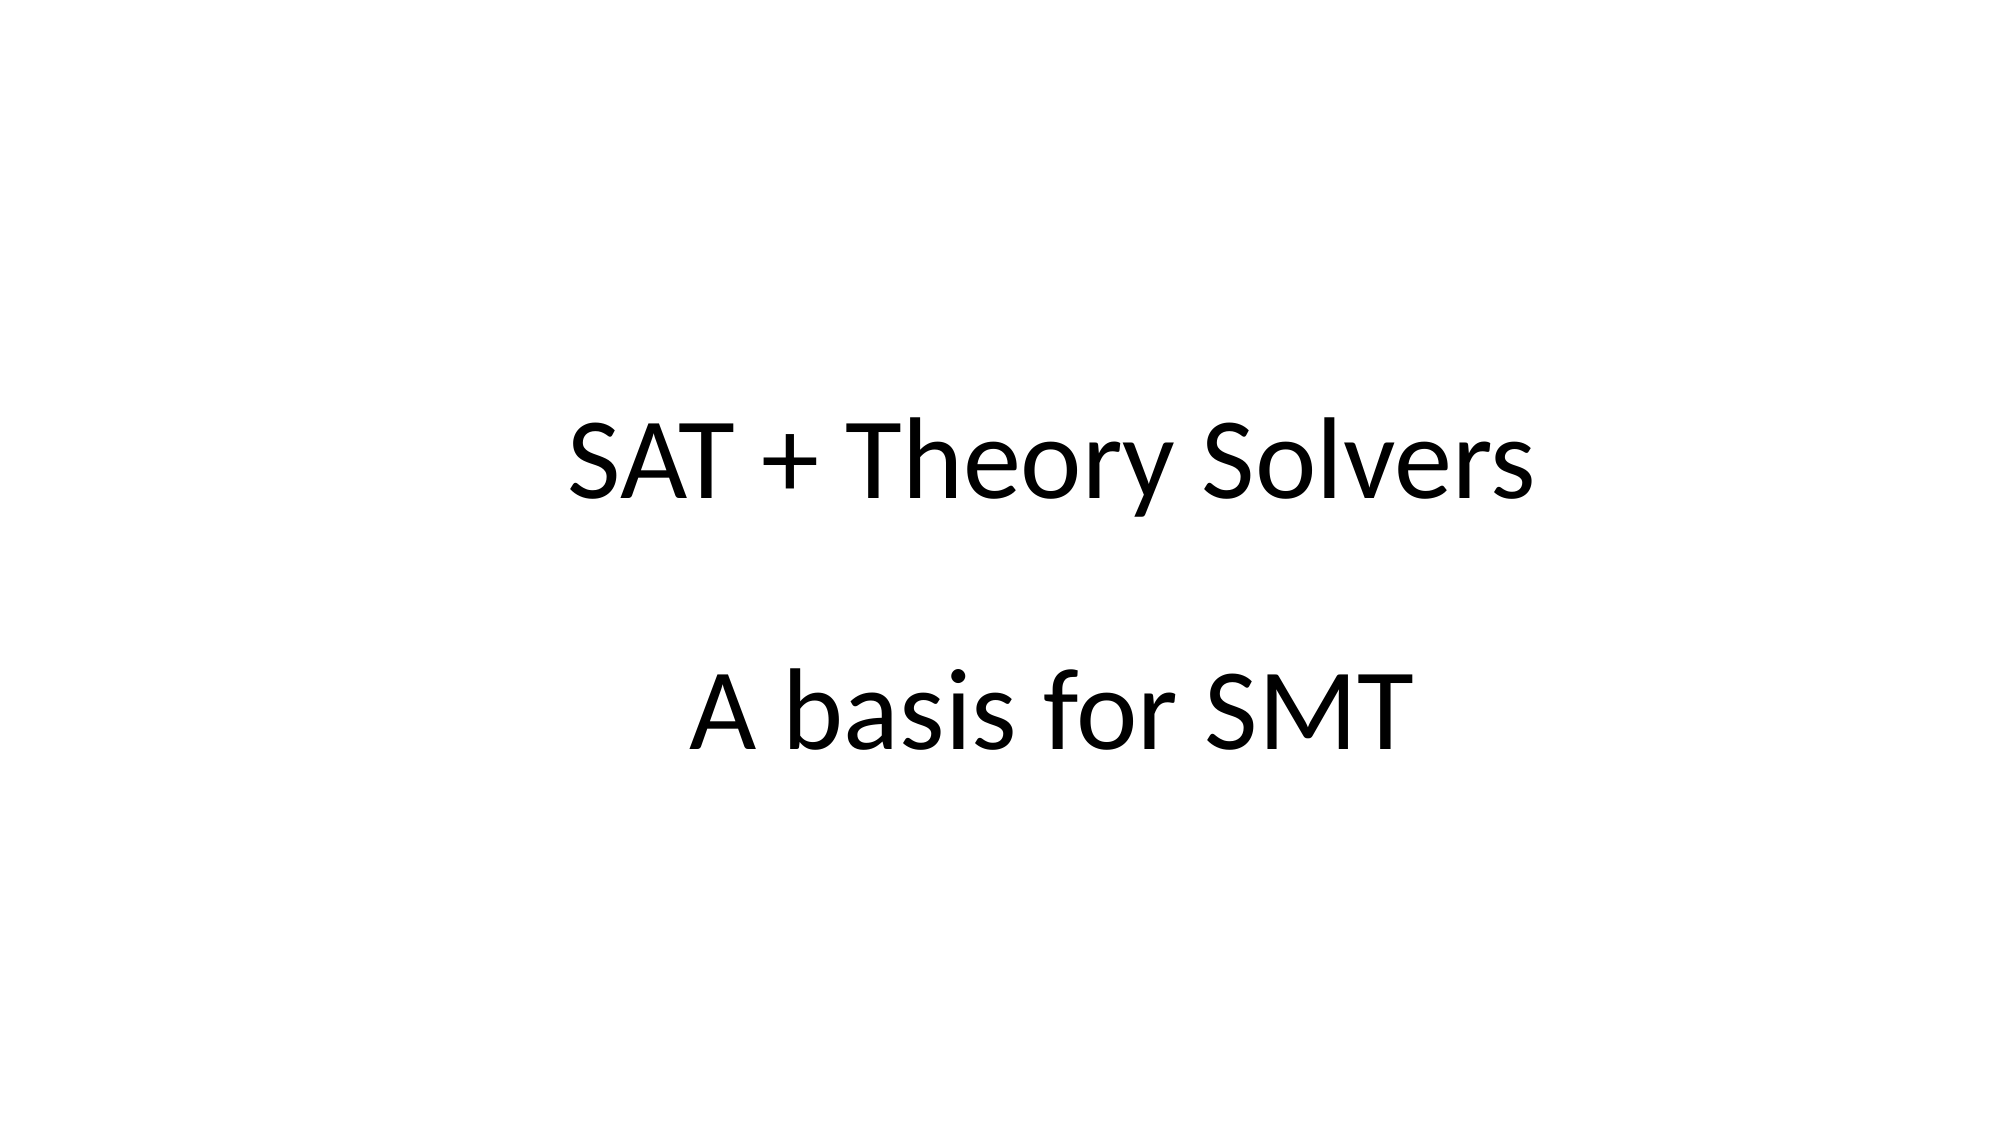

# SAT + Theory Solvers A basis for SMT